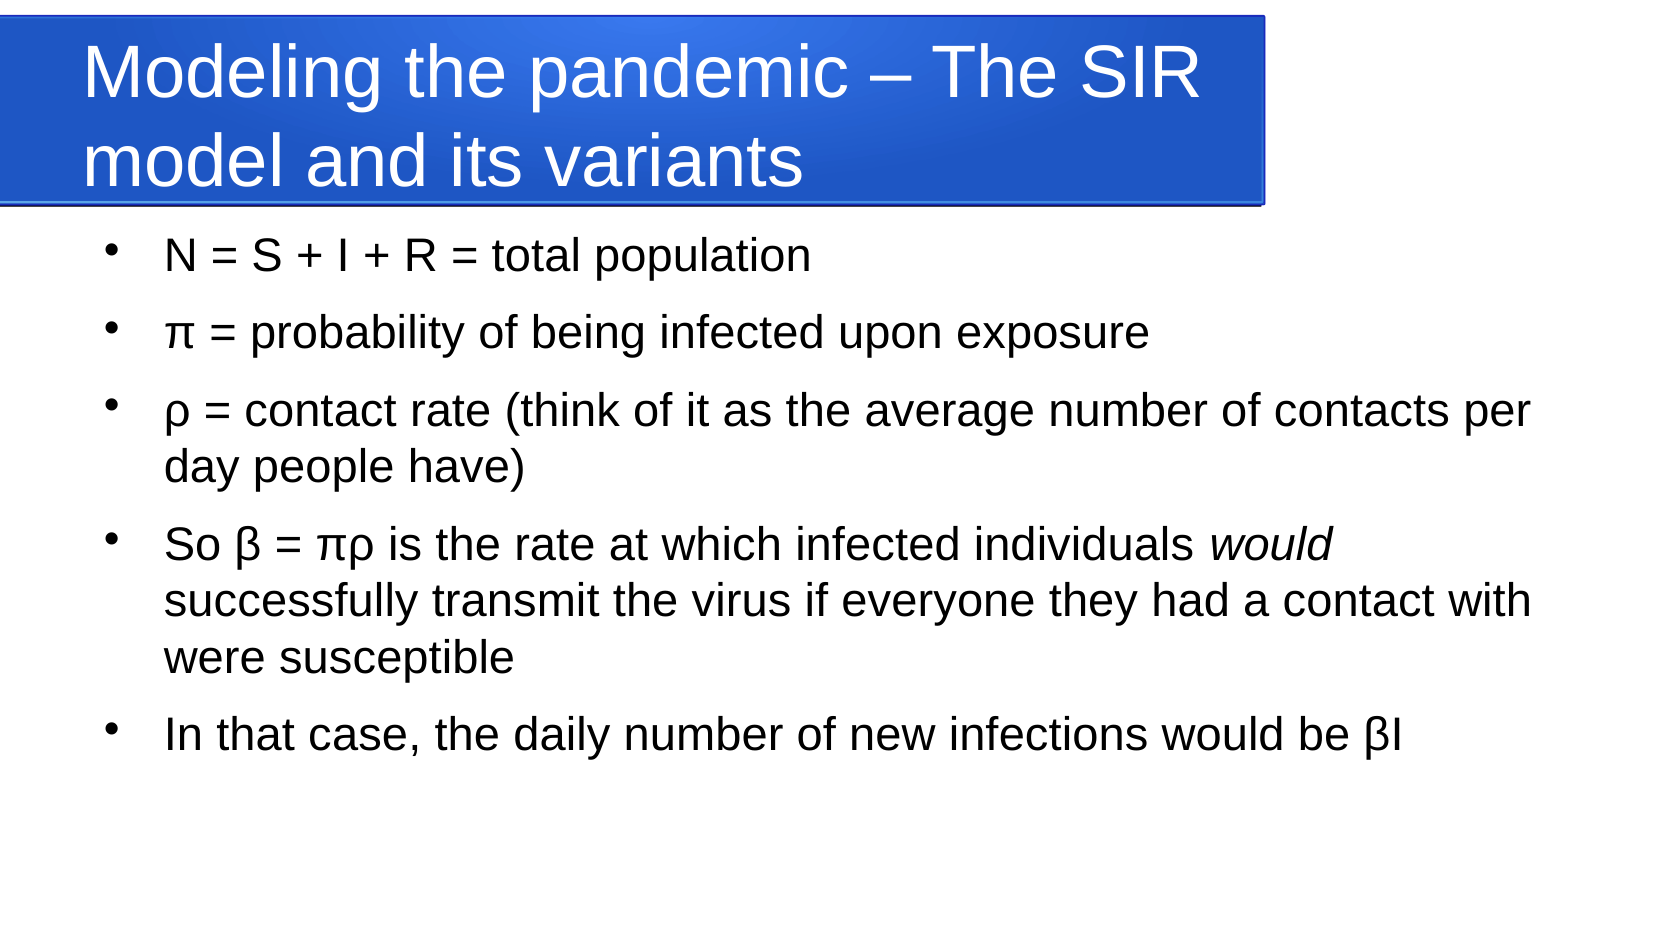

Modeling the pandemic – The SIR model and its variants
N = S + I + R = total population
π = probability of being infected upon exposure
ρ = contact rate (think of it as the average number of contacts per day people have)
So β = πρ is the rate at which infected individuals would successfully transmit the virus if everyone they had a contact with were susceptible
In that case, the daily number of new infections would be βI